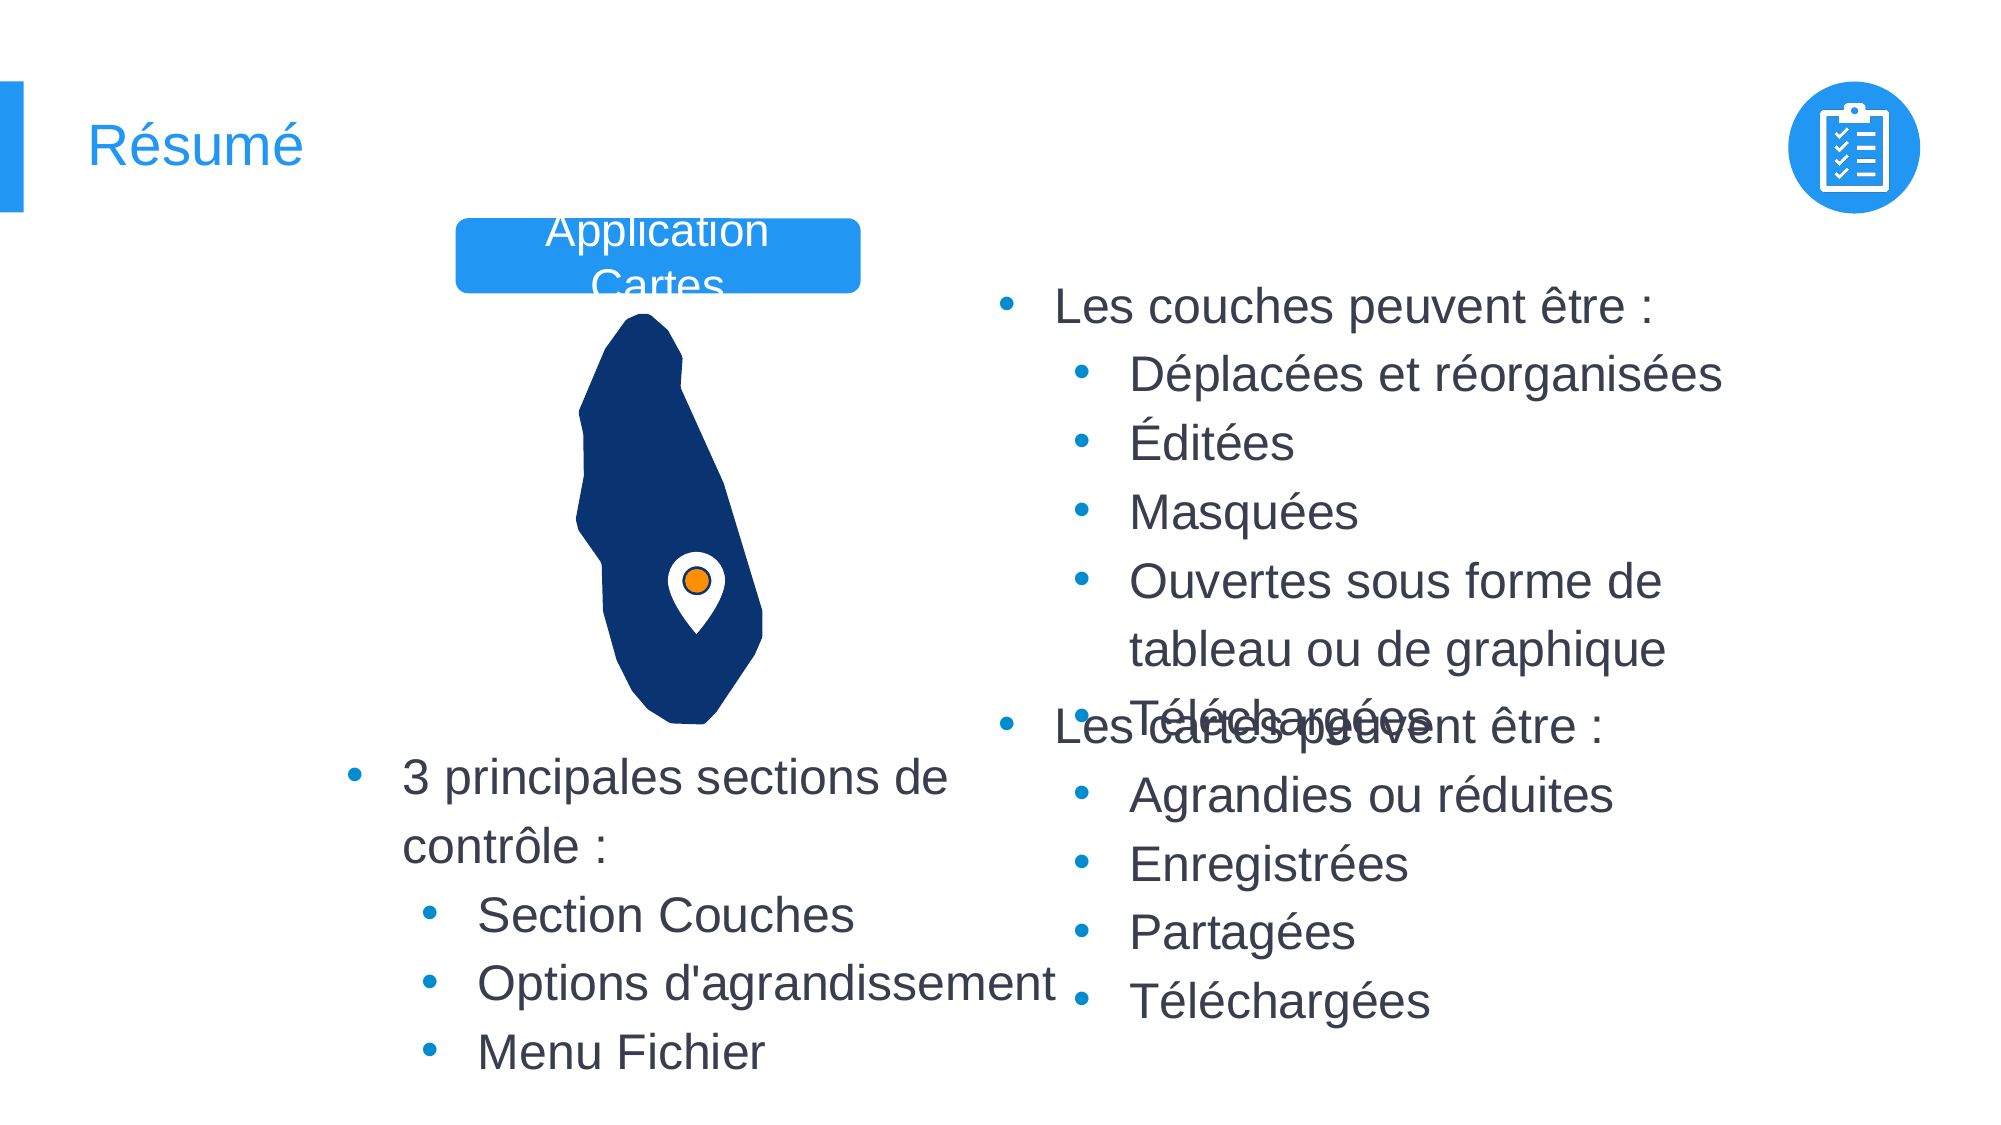

# Résumé
Application Cartes
Les couches peuvent être :
Déplacées et réorganisées
Éditées
Masquées
Ouvertes sous forme de tableau ou de graphique
Téléchargées

Les cartes peuvent être :
Agrandies ou réduites
Enregistrées
Partagées
Téléchargées
3 principales sections de contrôle :
Section Couches
Options d'agrandissement
Menu Fichier